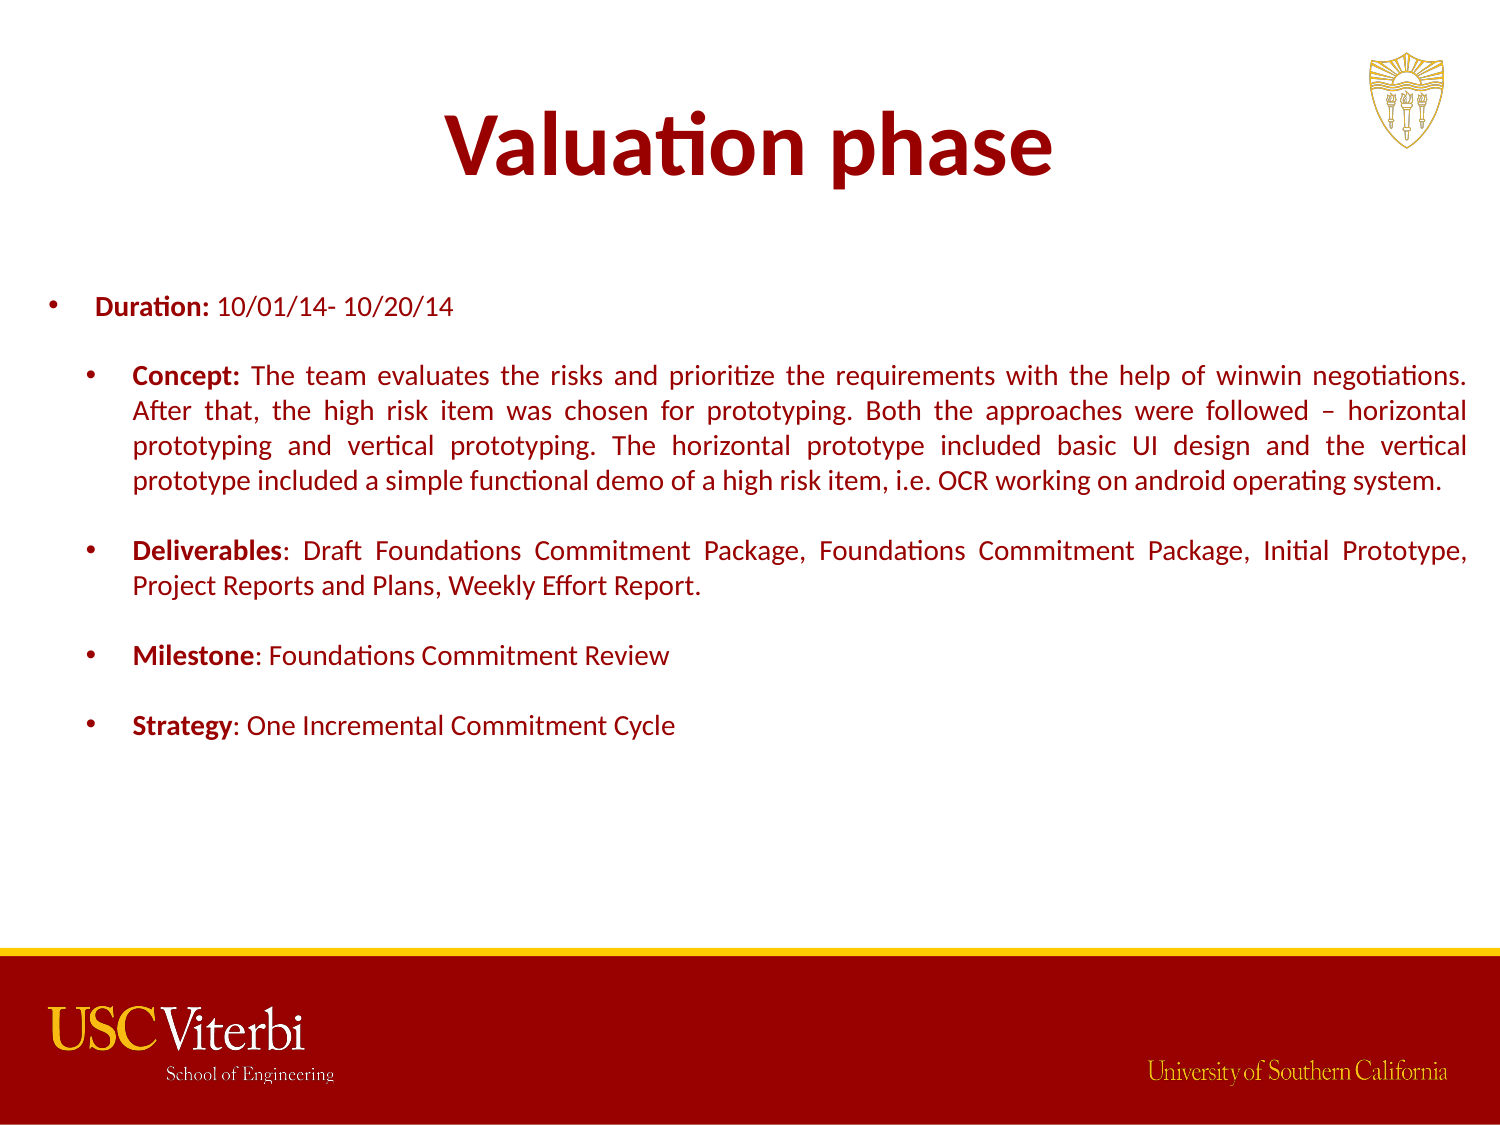

# Valuation phase

Duration: 10/01/14- 10/20/14

Concept: The team evaluates the risks and prioritize the requirements with the help of winwin negotiations. After that, the high risk item was chosen for prototyping. Both the approaches were followed – horizontal prototyping and vertical prototyping. The horizontal prototype included basic UI design and the vertical prototype included a simple functional demo of a high risk item, i.e. OCR working on android operating system.

Deliverables: Draft Foundations Commitment Package, Foundations Commitment Package, Initial Prototype, Project Reports and Plans, Weekly Effort Report.

Milestone: Foundations Commitment Review

Strategy: One Incremental Commitment Cycle